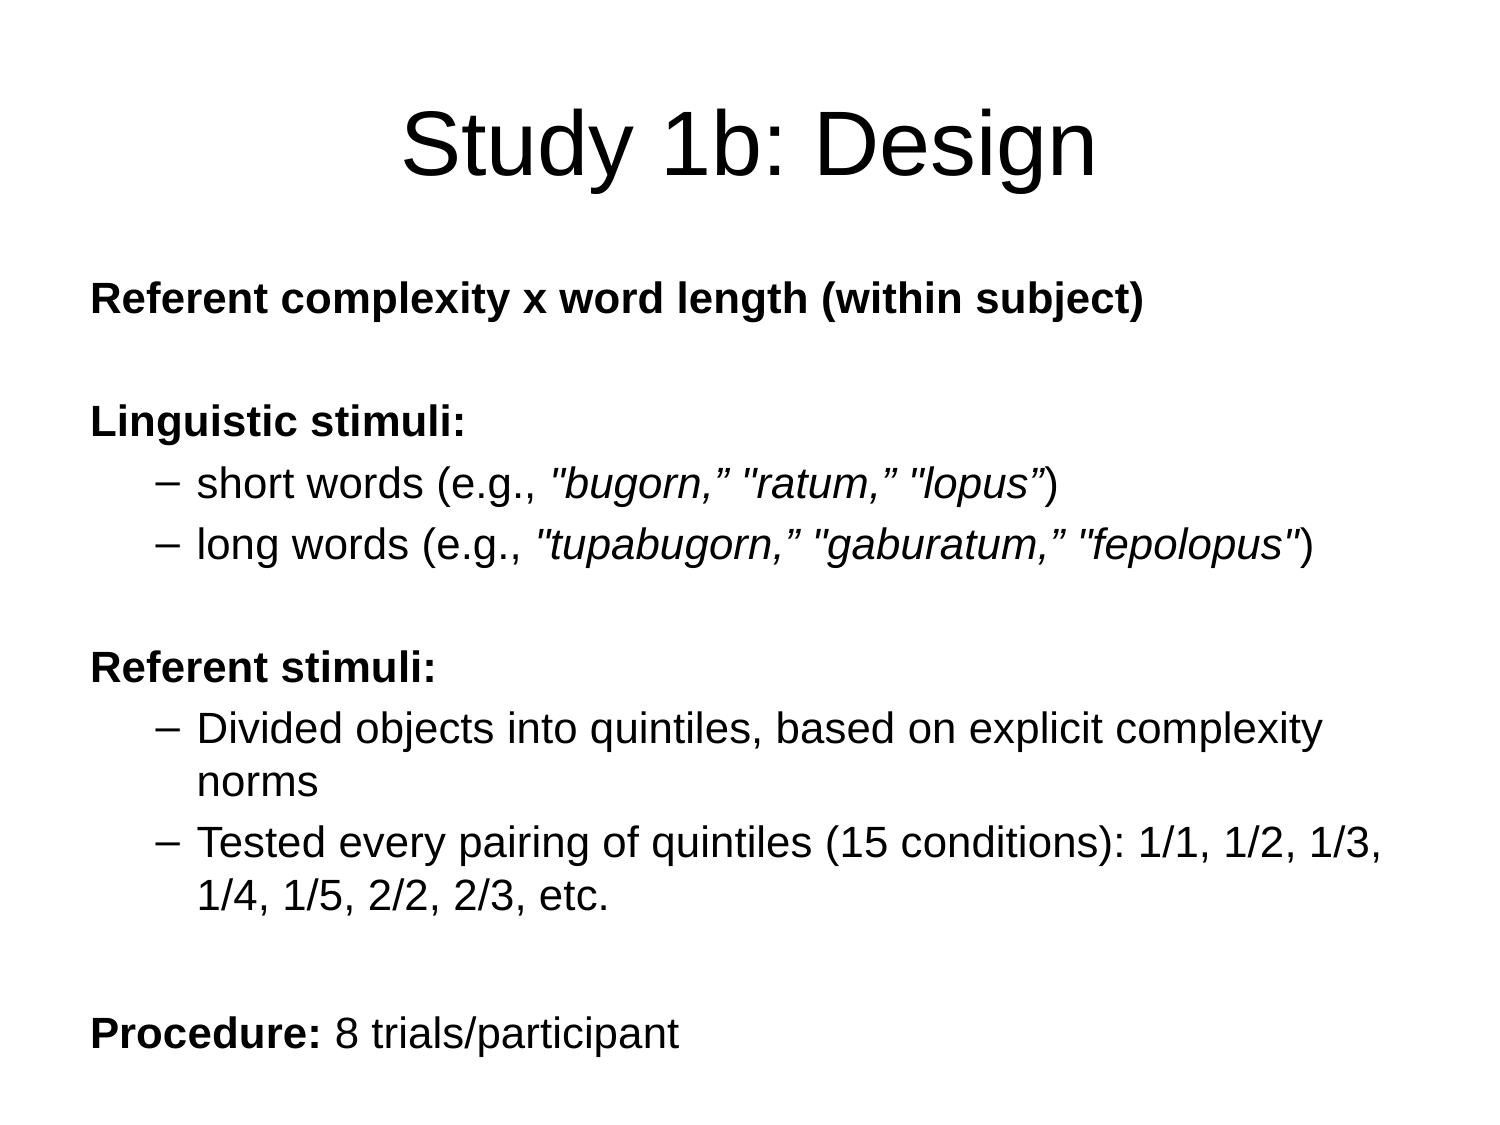

# Study 1b: Design
Referent complexity x word length (within subject)

Linguistic stimuli:
short words (e.g., "bugorn,” "ratum,” "lopus”)
long words (e.g., "tupabugorn,” "gaburatum,” "fepolopus")

Referent stimuli:
Divided objects into quintiles, based on explicit complexity norms
Tested every pairing of quintiles (15 conditions): 1/1, 1/2, 1/3, 1/4, 1/5, 2/2, 2/3, etc.

Procedure: 8 trials/participant